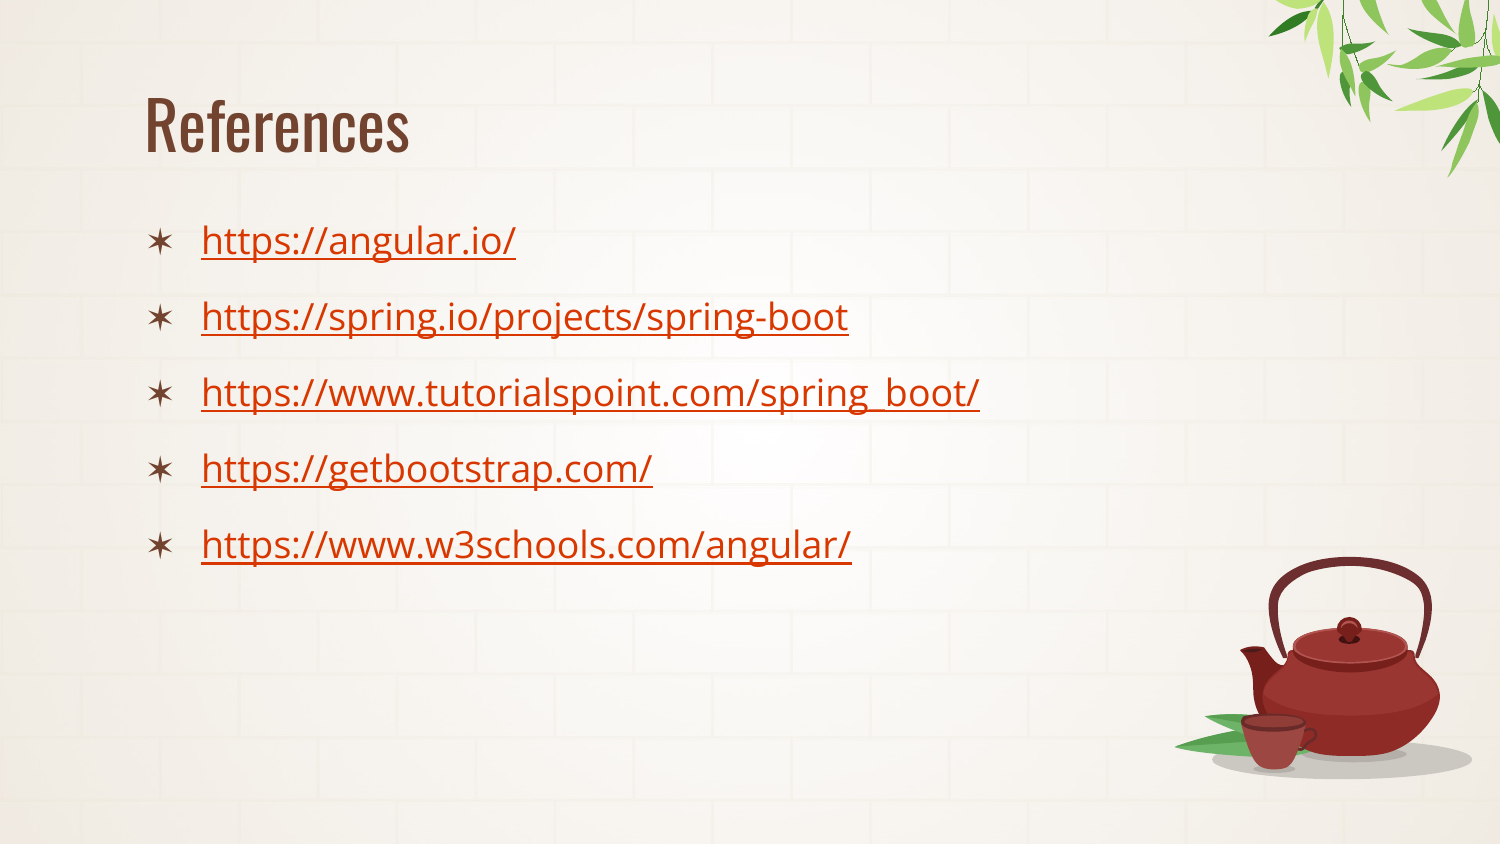

# References
https://angular.io/
https://spring.io/projects/spring-boot
https://www.tutorialspoint.com/spring_boot/
https://getbootstrap.com/
https://www.w3schools.com/angular/